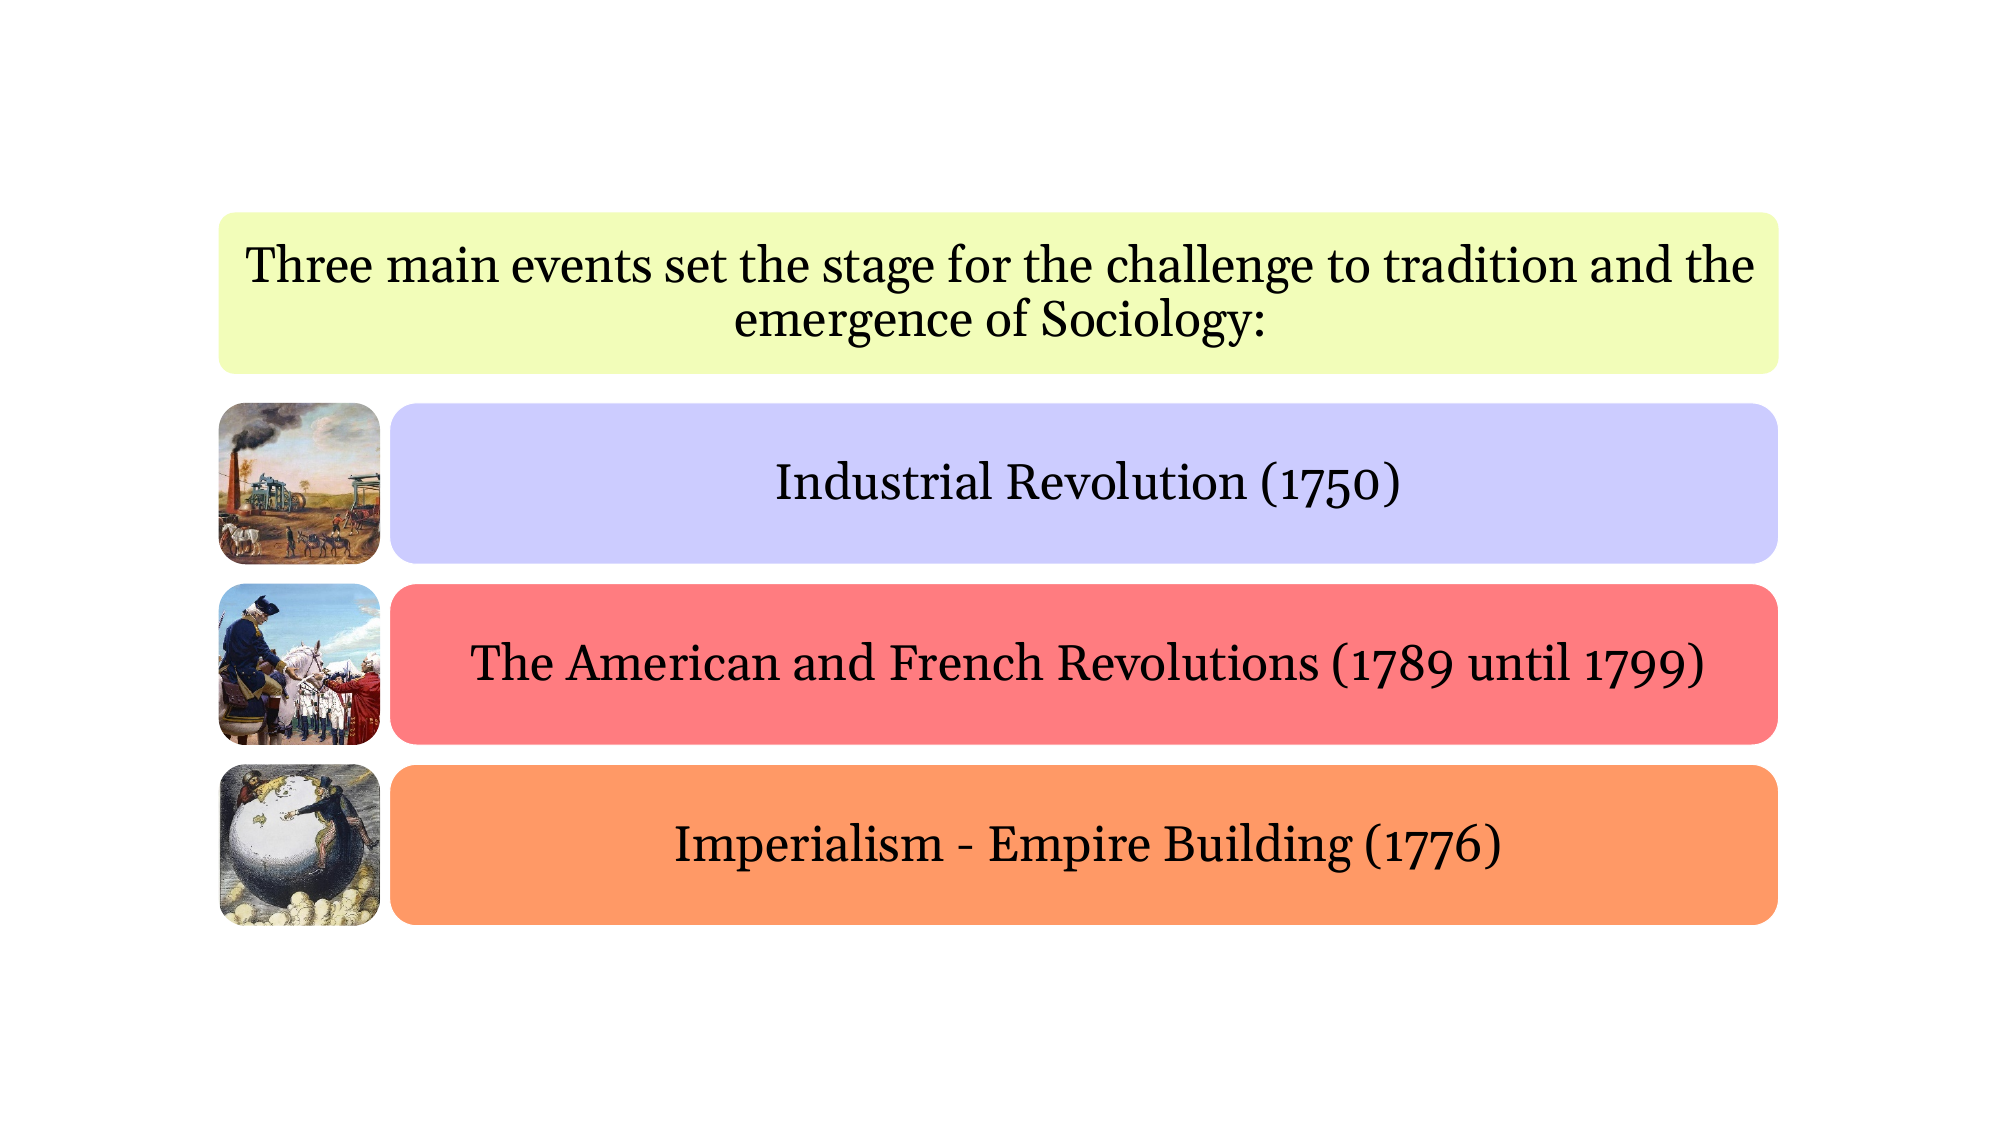

Three main events set the stage for the challenge to tradition and the emergence of Sociology:
Industrial Revolution (1750)
The American and French Revolutions (1789 until 1799)
Imperialism - Empire Building (1776)